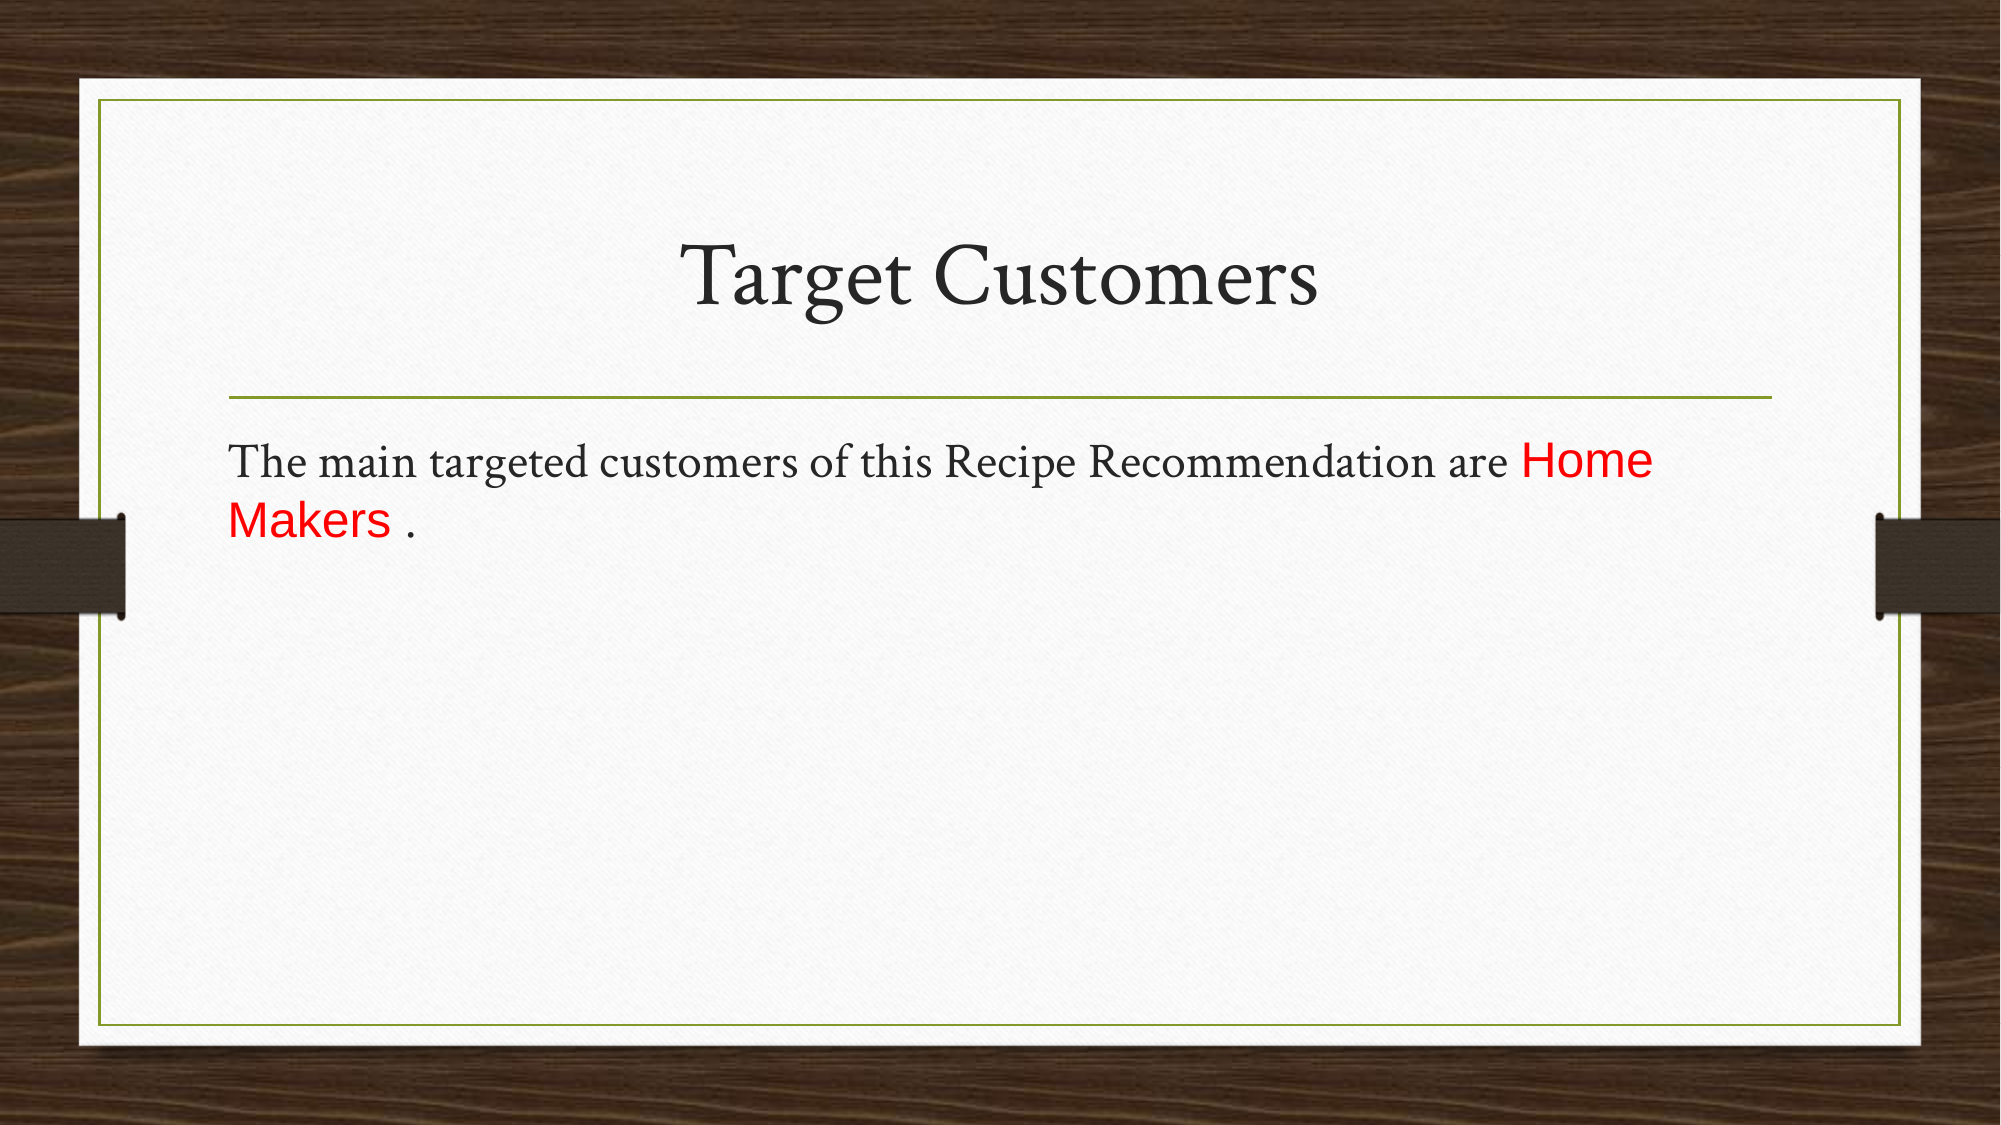

# Target Customers
The main targeted customers of this Recipe Recommendation are Home Makers .